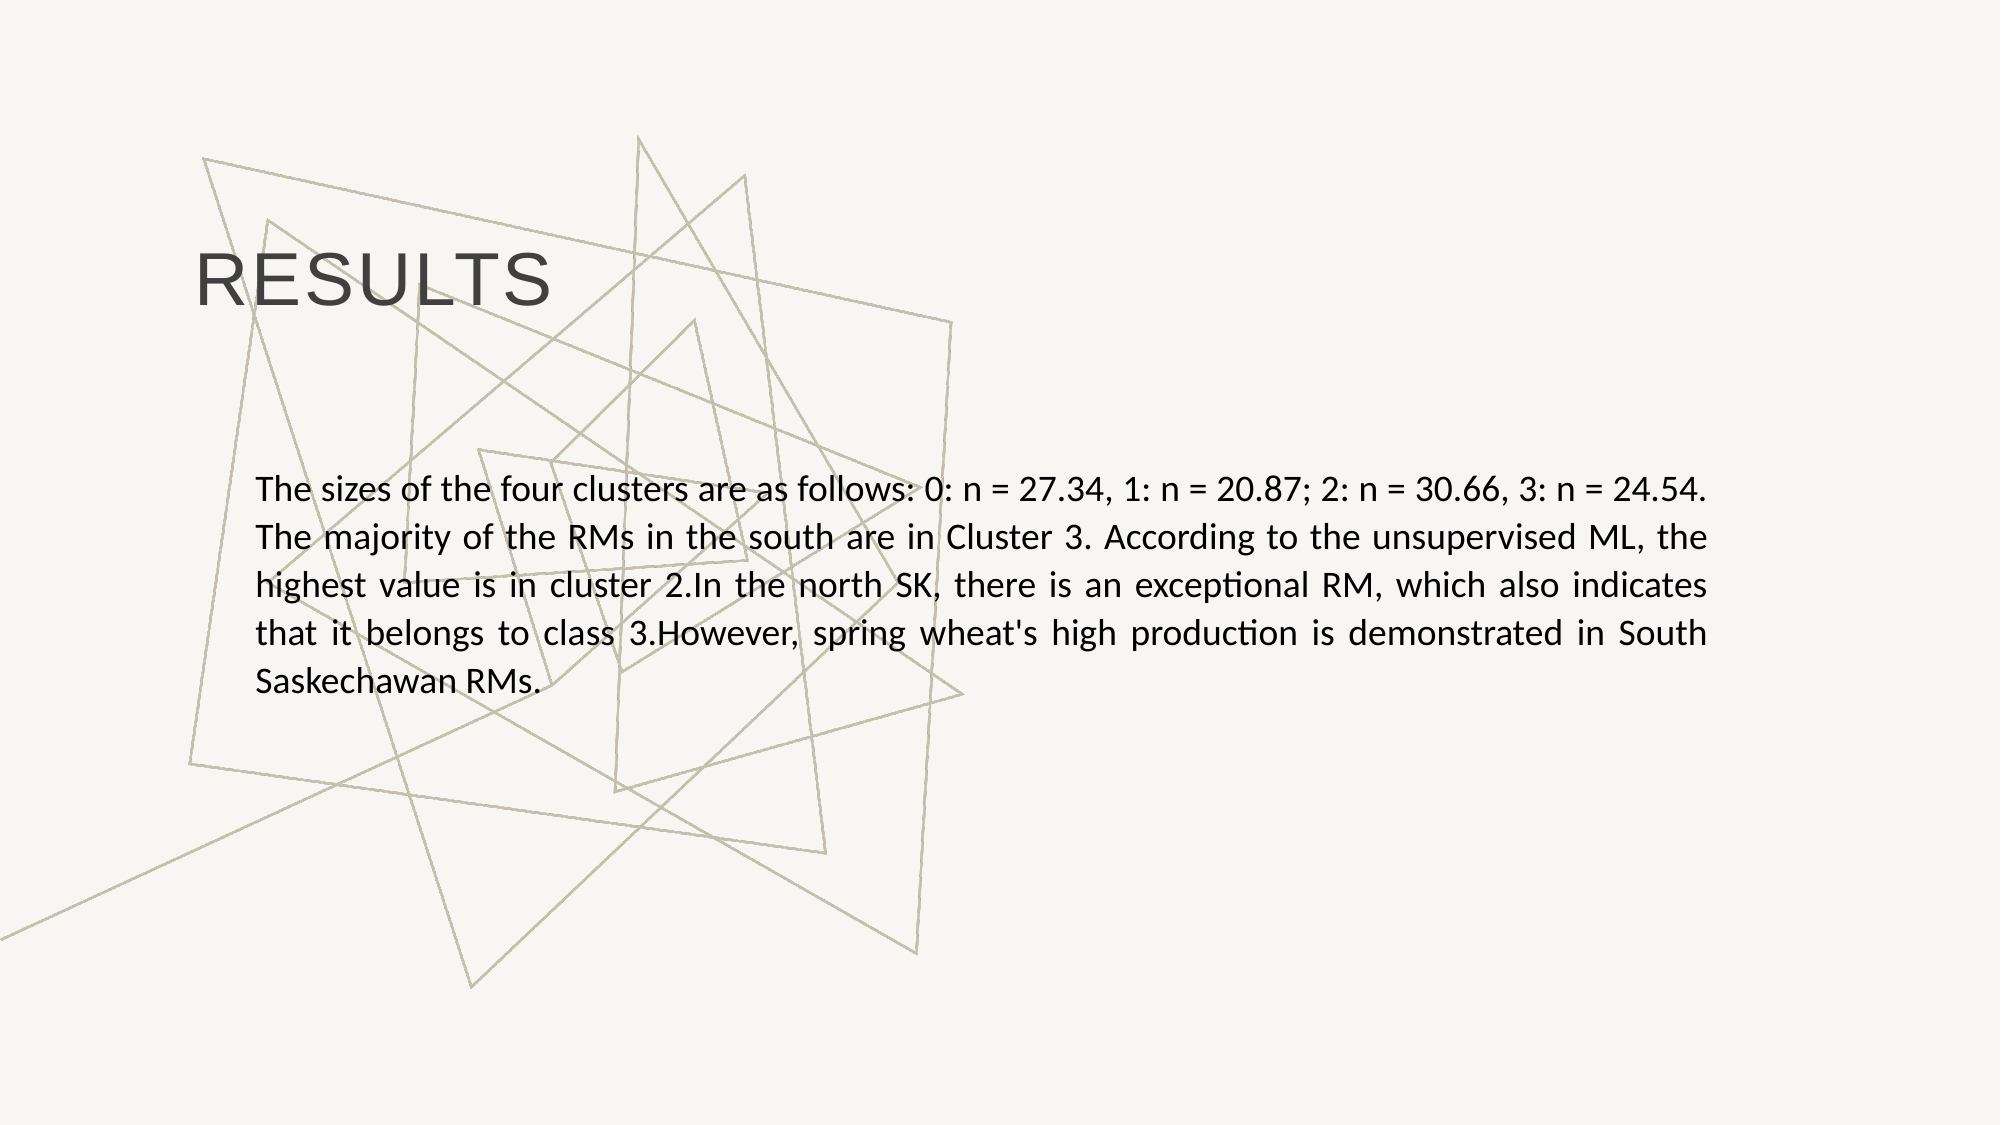

# results
The sizes of the four clusters are as follows: 0: n = 27.34, 1: n = 20.87; 2: n = 30.66, 3: n = 24.54. The majority of the RMs in the south are in Cluster 3. According to the unsupervised ML, the highest value is in cluster 2.In the north SK, there is an exceptional RM, which also indicates that it belongs to class 3.However, spring wheat's high production is demonstrated in South Saskechawan RMs.